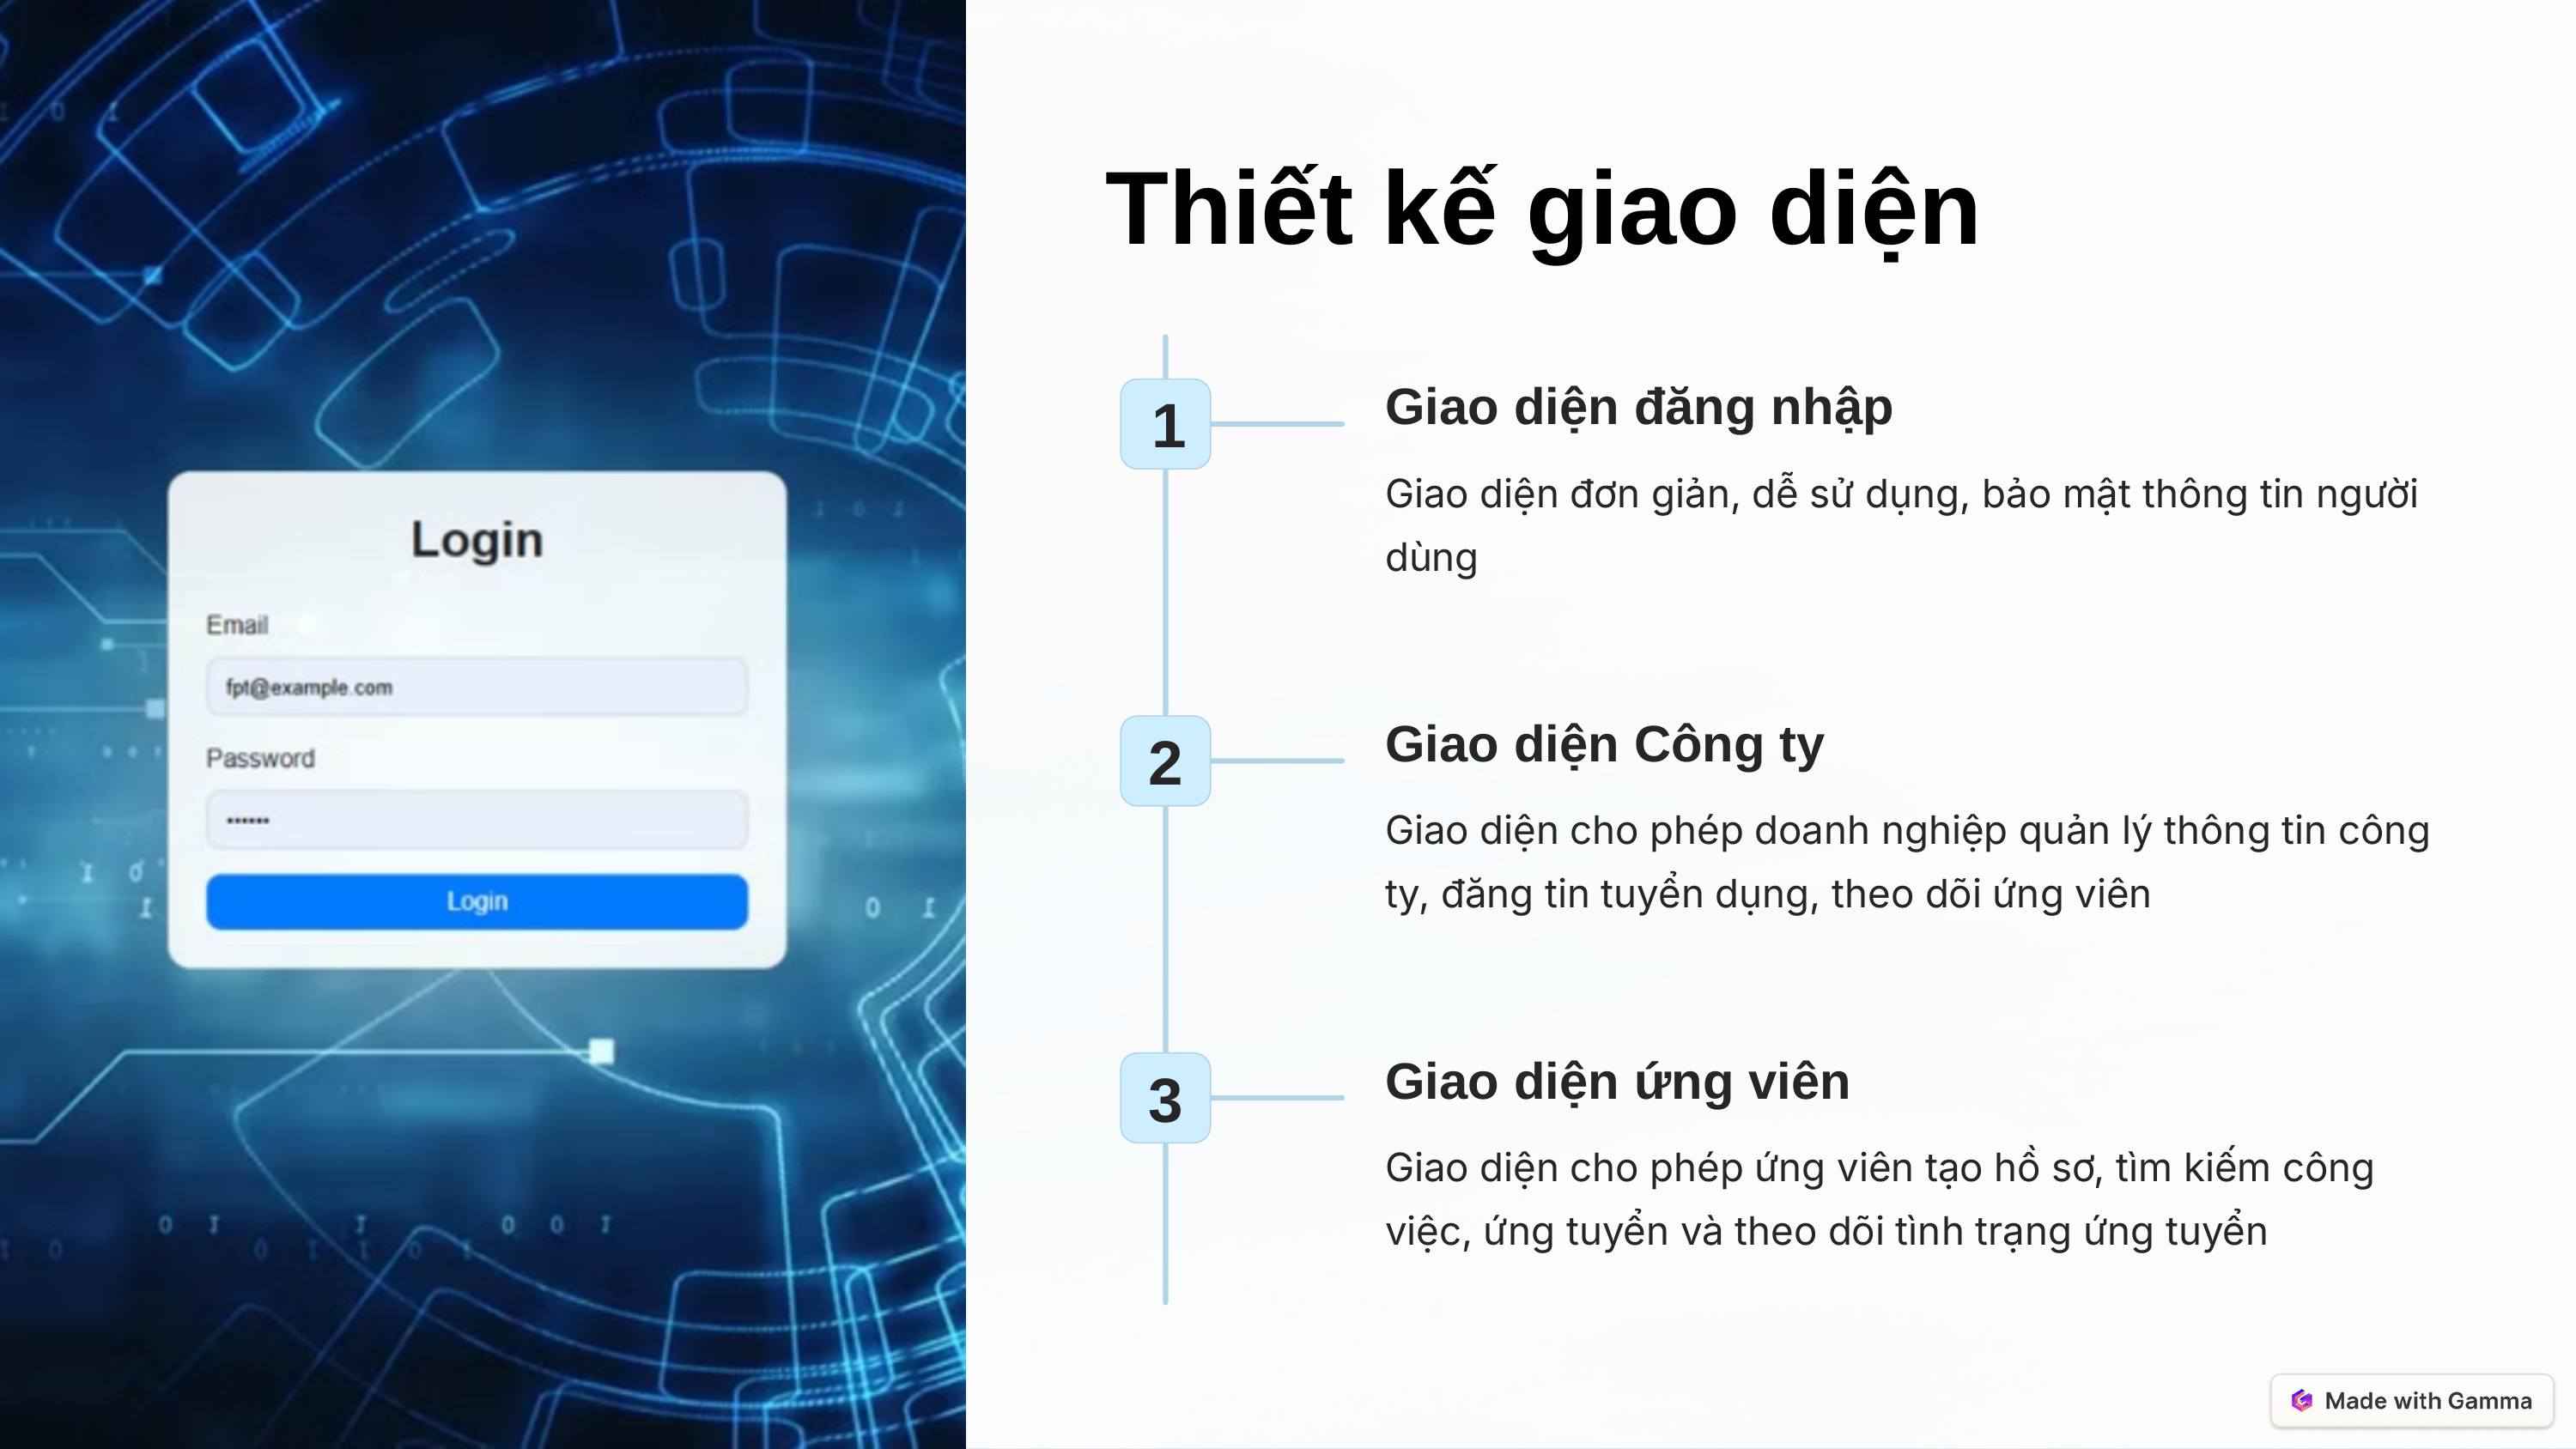

Thiết kế giao diện

Giao diện đăng nhập

1

Giao diện đơn giản, dễ sử dụng, bảo mật thông tin người dùng
Giao diện Công ty

2

Giao diện cho phép doanh nghiệp quản lý thông tin công ty, đăng tin tuyển dụng, theo dõi ứng viên
Giao diện ứng viên

3

Giao diện cho phép ứng viên tạo hồ sơ, tìm kiếm công việc, ứng tuyển và theo dõi tình trạng ứng tuyển